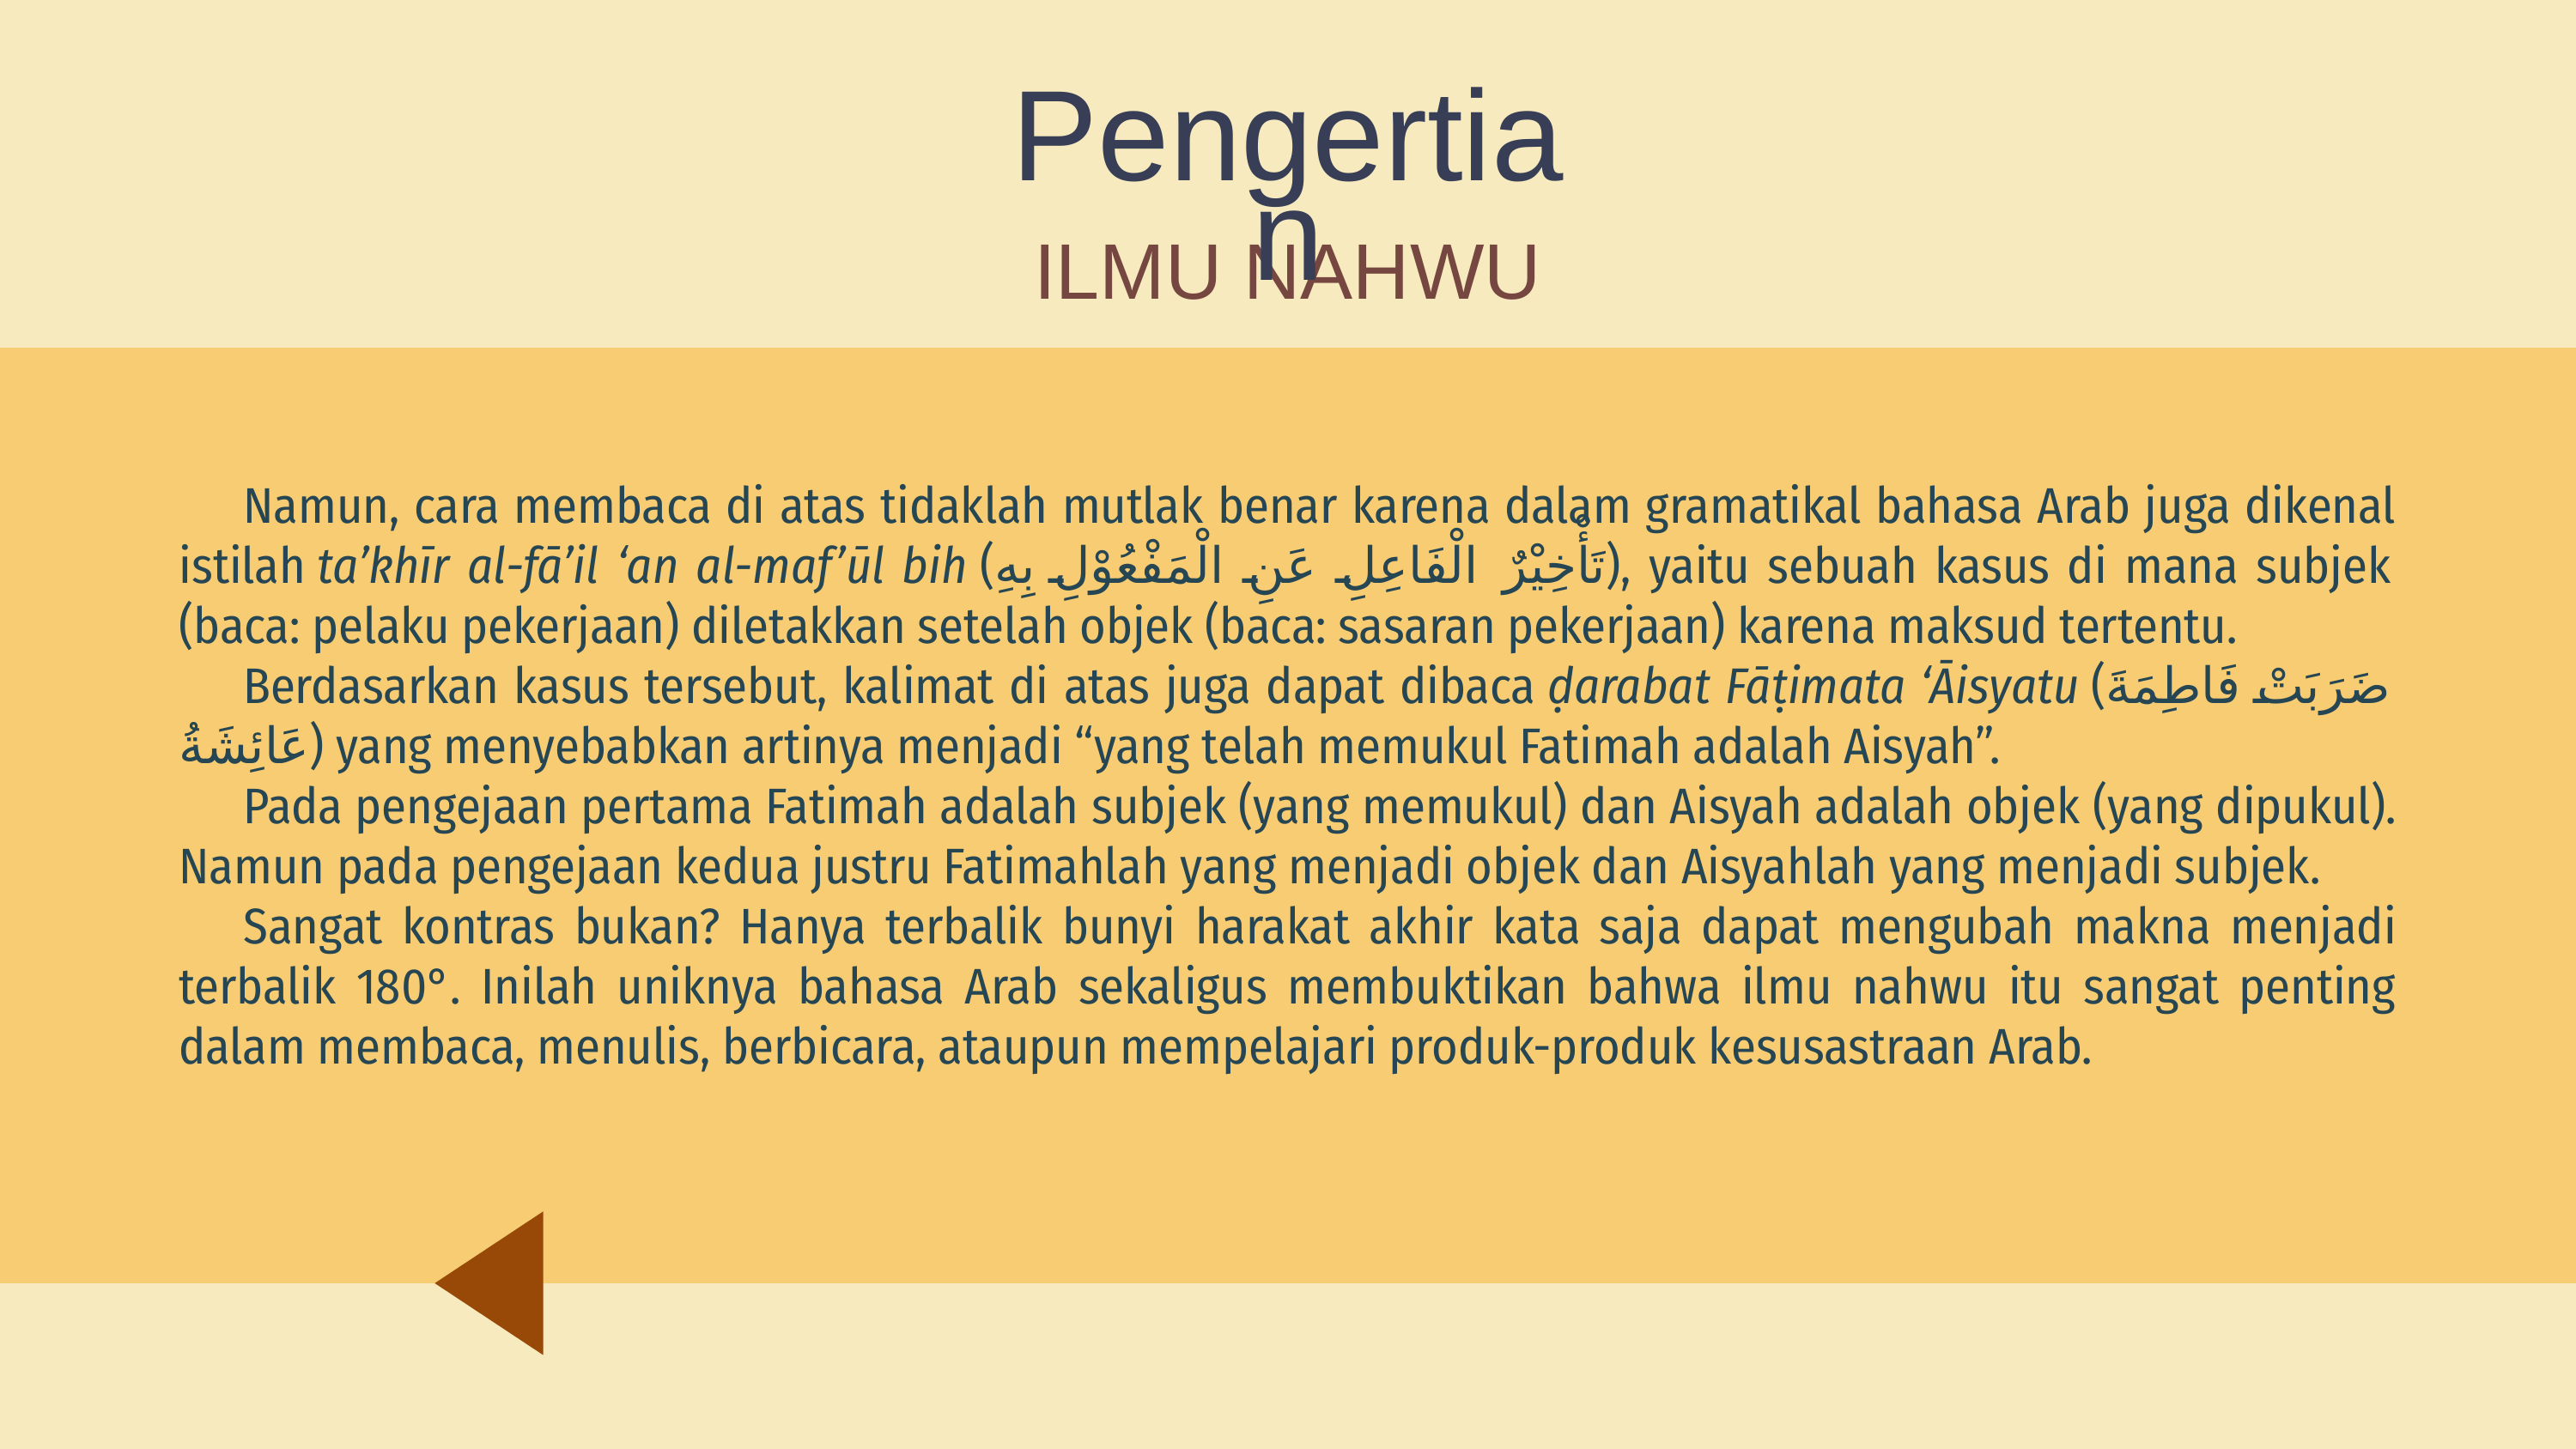

Pengertian
ILMU NAHWU

Namun, cara membaca di atas tidaklah mutlak benar karena dalam gramatikal bahasa Arab juga dikenal istilah ta’khīr al-fā’il ‘an al-maf’ūl bih (تَأْخِيْرٌ الْفَاعِلِ عَنِ الْمَفْعُوْلِ بِهِ), yaitu sebuah kasus di mana subjek (baca: pelaku pekerjaan) diletakkan setelah objek (baca: sasaran pekerjaan) karena maksud tertentu.
Berdasarkan kasus tersebut, kalimat di atas juga dapat dibaca ḍarabat Fāṭimata ‘Āisyatu (ضَرَبَتْ فَاطِمَةَ عَائِشَةُ) yang menyebabkan artinya menjadi “yang telah memukul Fatimah adalah Aisyah”.
Pada pengejaan pertama Fatimah adalah subjek (yang memukul) dan Aisyah adalah objek (yang dipukul). Namun pada pengejaan kedua justru Fatimahlah yang menjadi objek dan Aisyahlah yang menjadi subjek.
Sangat kontras bukan? Hanya terbalik bunyi harakat akhir kata saja dapat mengubah makna menjadi terbalik 180°. Inilah uniknya bahasa Arab sekaligus membuktikan bahwa ilmu nahwu itu sangat penting dalam membaca, menulis, berbicara, ataupun mempelajari produk-produk kesusastraan Arab.